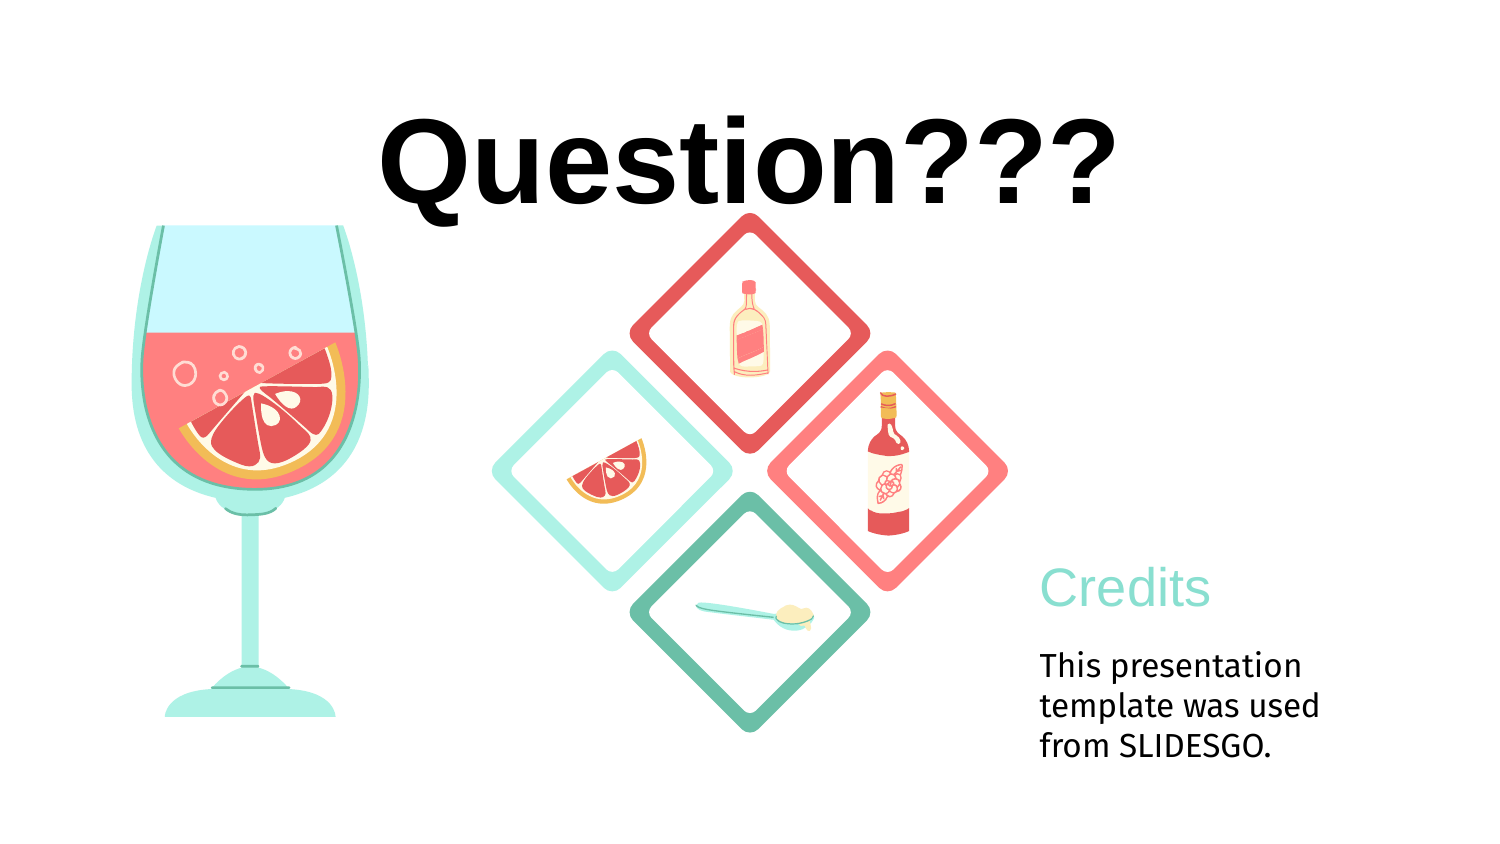

# Question???

Credits

This presentation template was used from SLIDESGO.